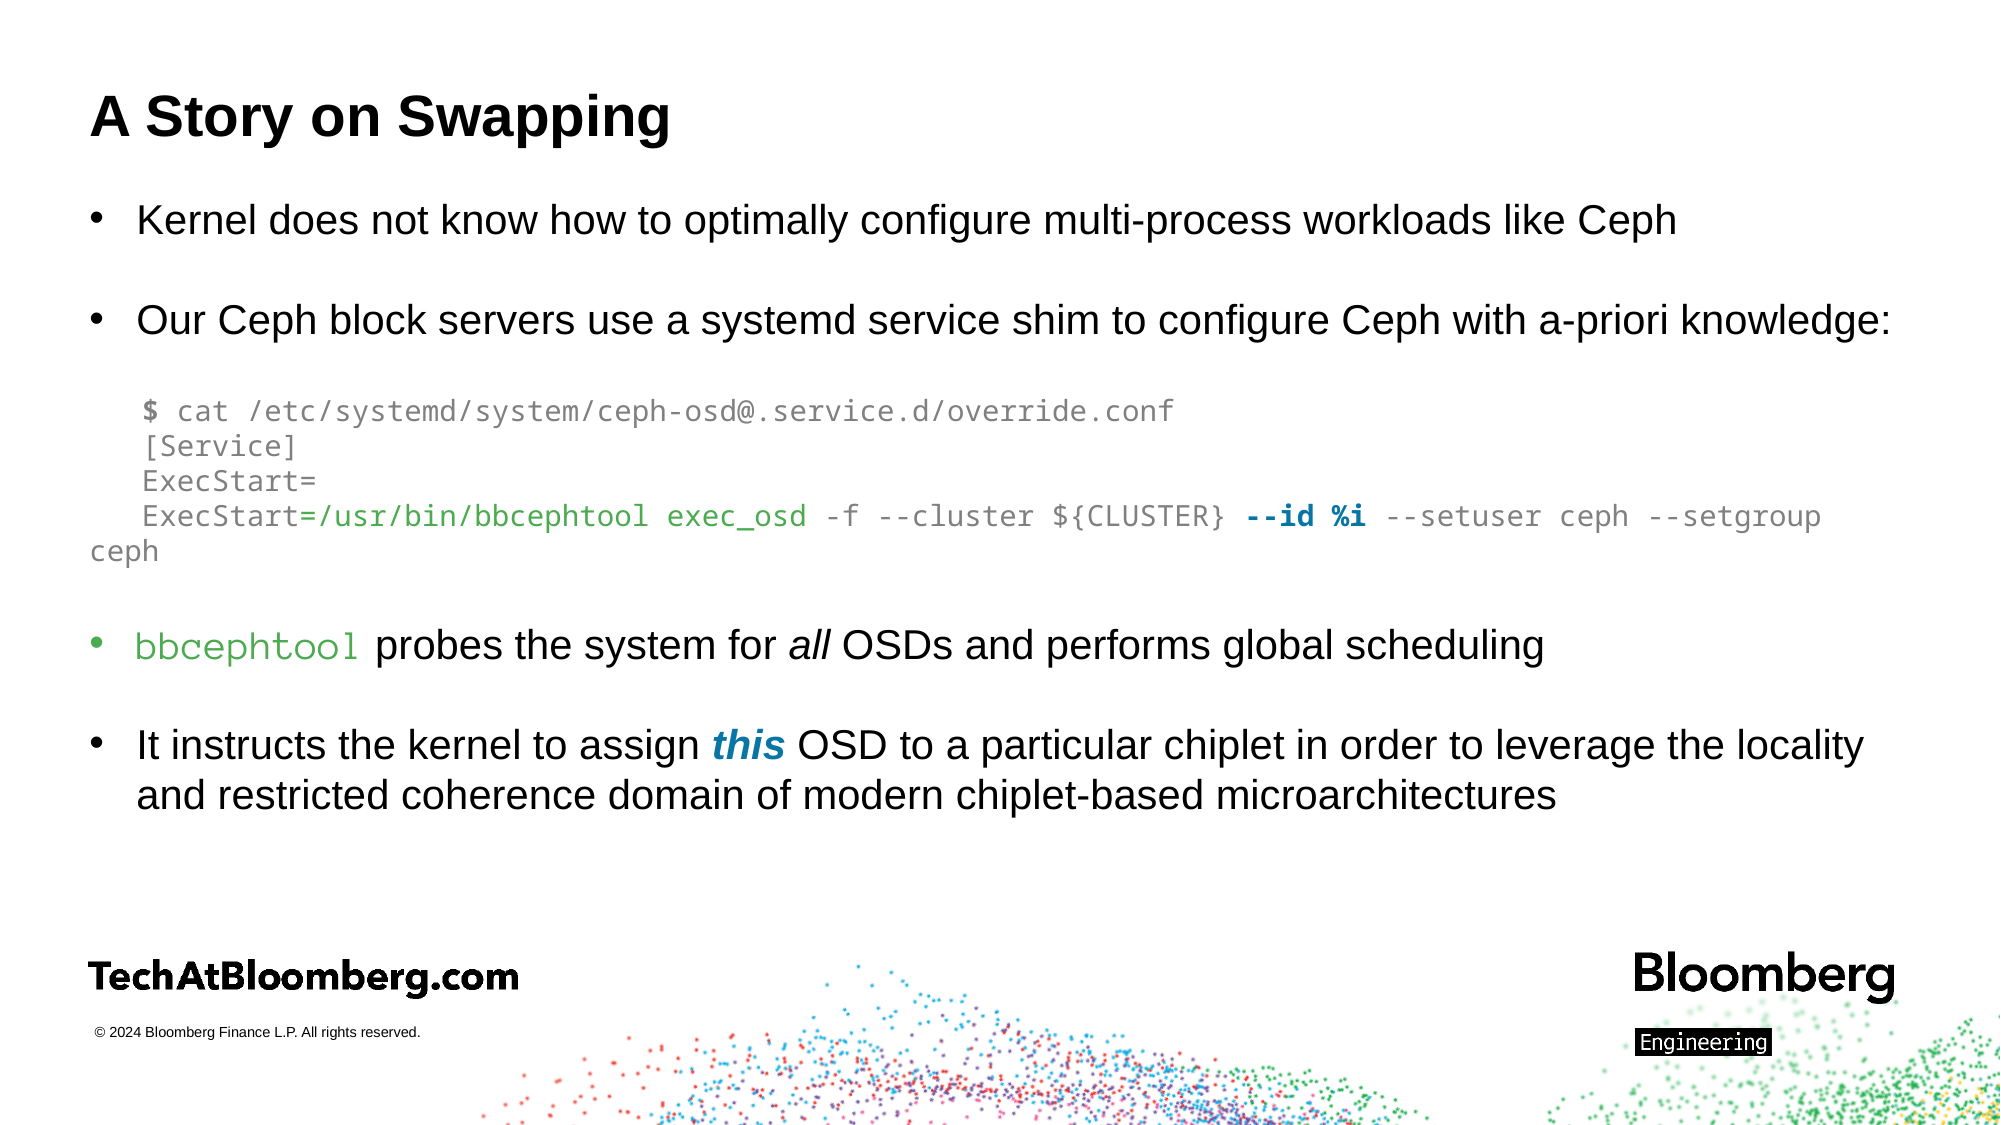

# A Story on Swapping
Kernel does not know how to optimally configure multi-process workloads like Ceph

Our Ceph block servers use a systemd service shim to configure Ceph with a-priori knowledge:

   $ cat /etc/systemd/system/ceph-osd@.service.d/override.conf
   [Service]
   ExecStart=
   ExecStart=/usr/bin/bbcephtool exec_osd -f --cluster ${CLUSTER} --id %i --setuser ceph --setgroup ceph

bbcephtool probes the system for all OSDs and performs global scheduling

It instructs the kernel to assign this OSD to a particular chiplet in order to leverage the locality and restricted coherence domain of modern chiplet-based microarchitectures